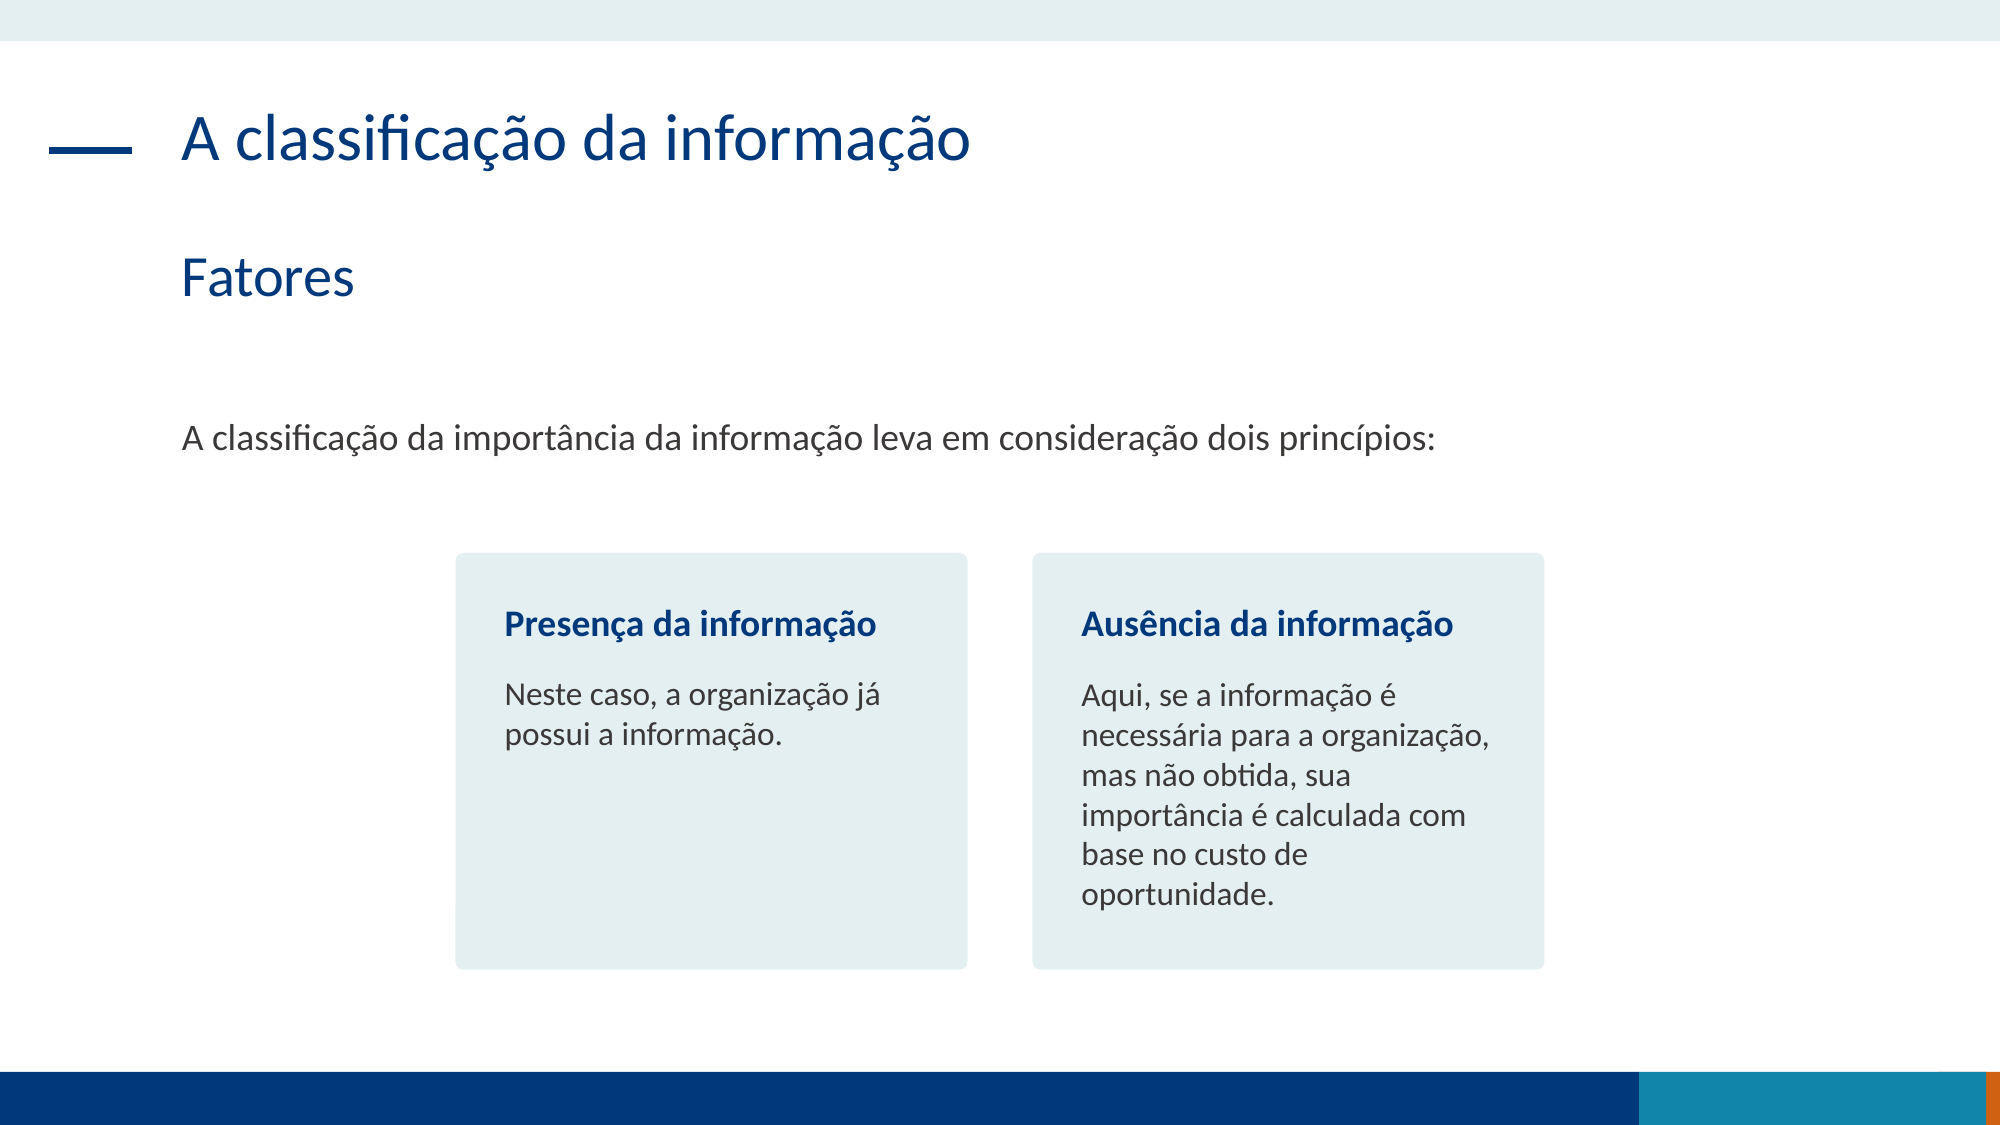

A classificação da informação

Fatores

A classificação da importância da informação leva em consideração dois princípios:

Presença da informação
Neste caso, a organização já possui a informação.

Ausência da informação
Aqui, se a informação é necessária para a organização, mas não obtida, sua importância é calculada com base no custo de oportunidade.